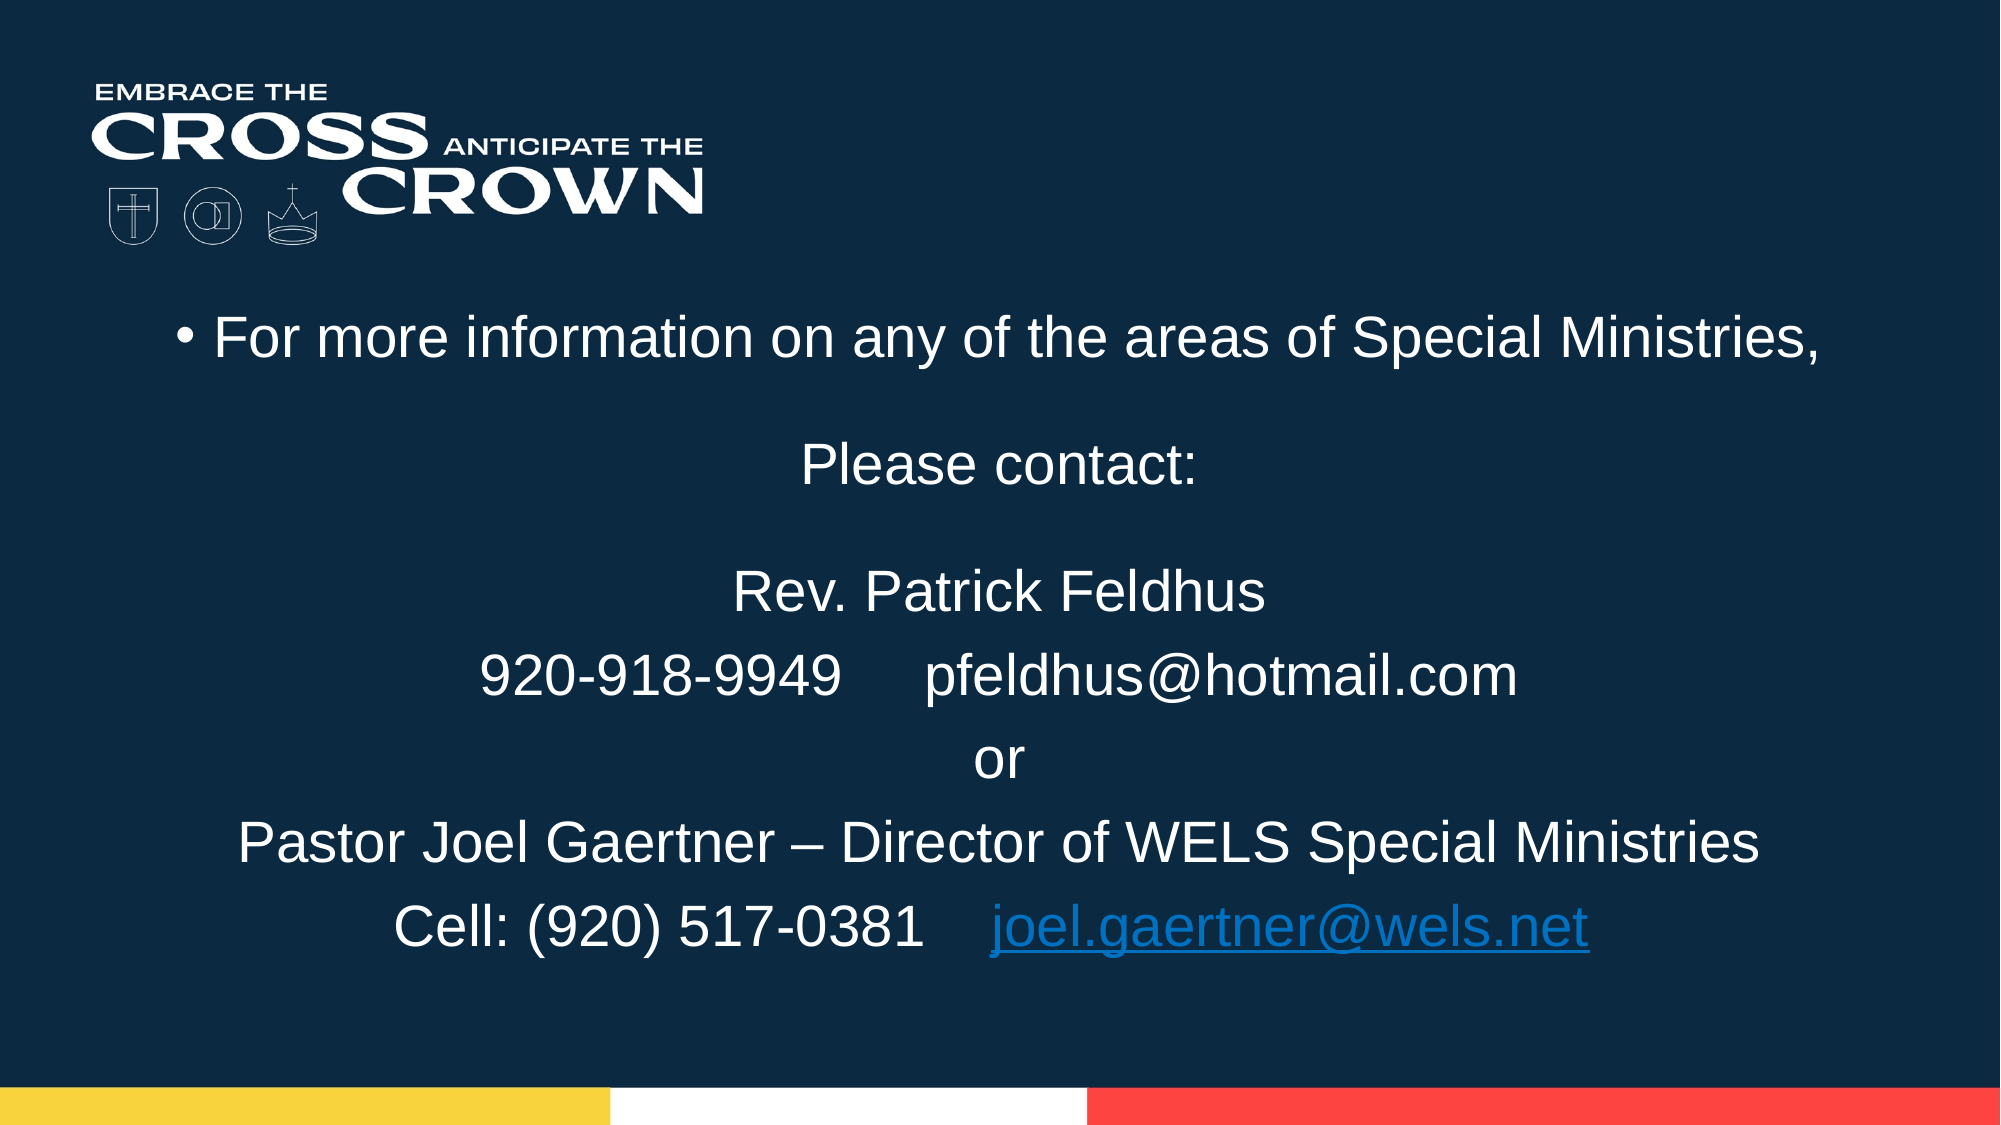

For more information on any of the areas of Special Ministries,

Please contact:

Rev. Patrick Feldhus
920-918-9949     pfeldhus@hotmail.com
or
Pastor Joel Gaertner – Director of WELS Special Ministries
Cell: (920) 517-0381    joel.gaertner@wels.net